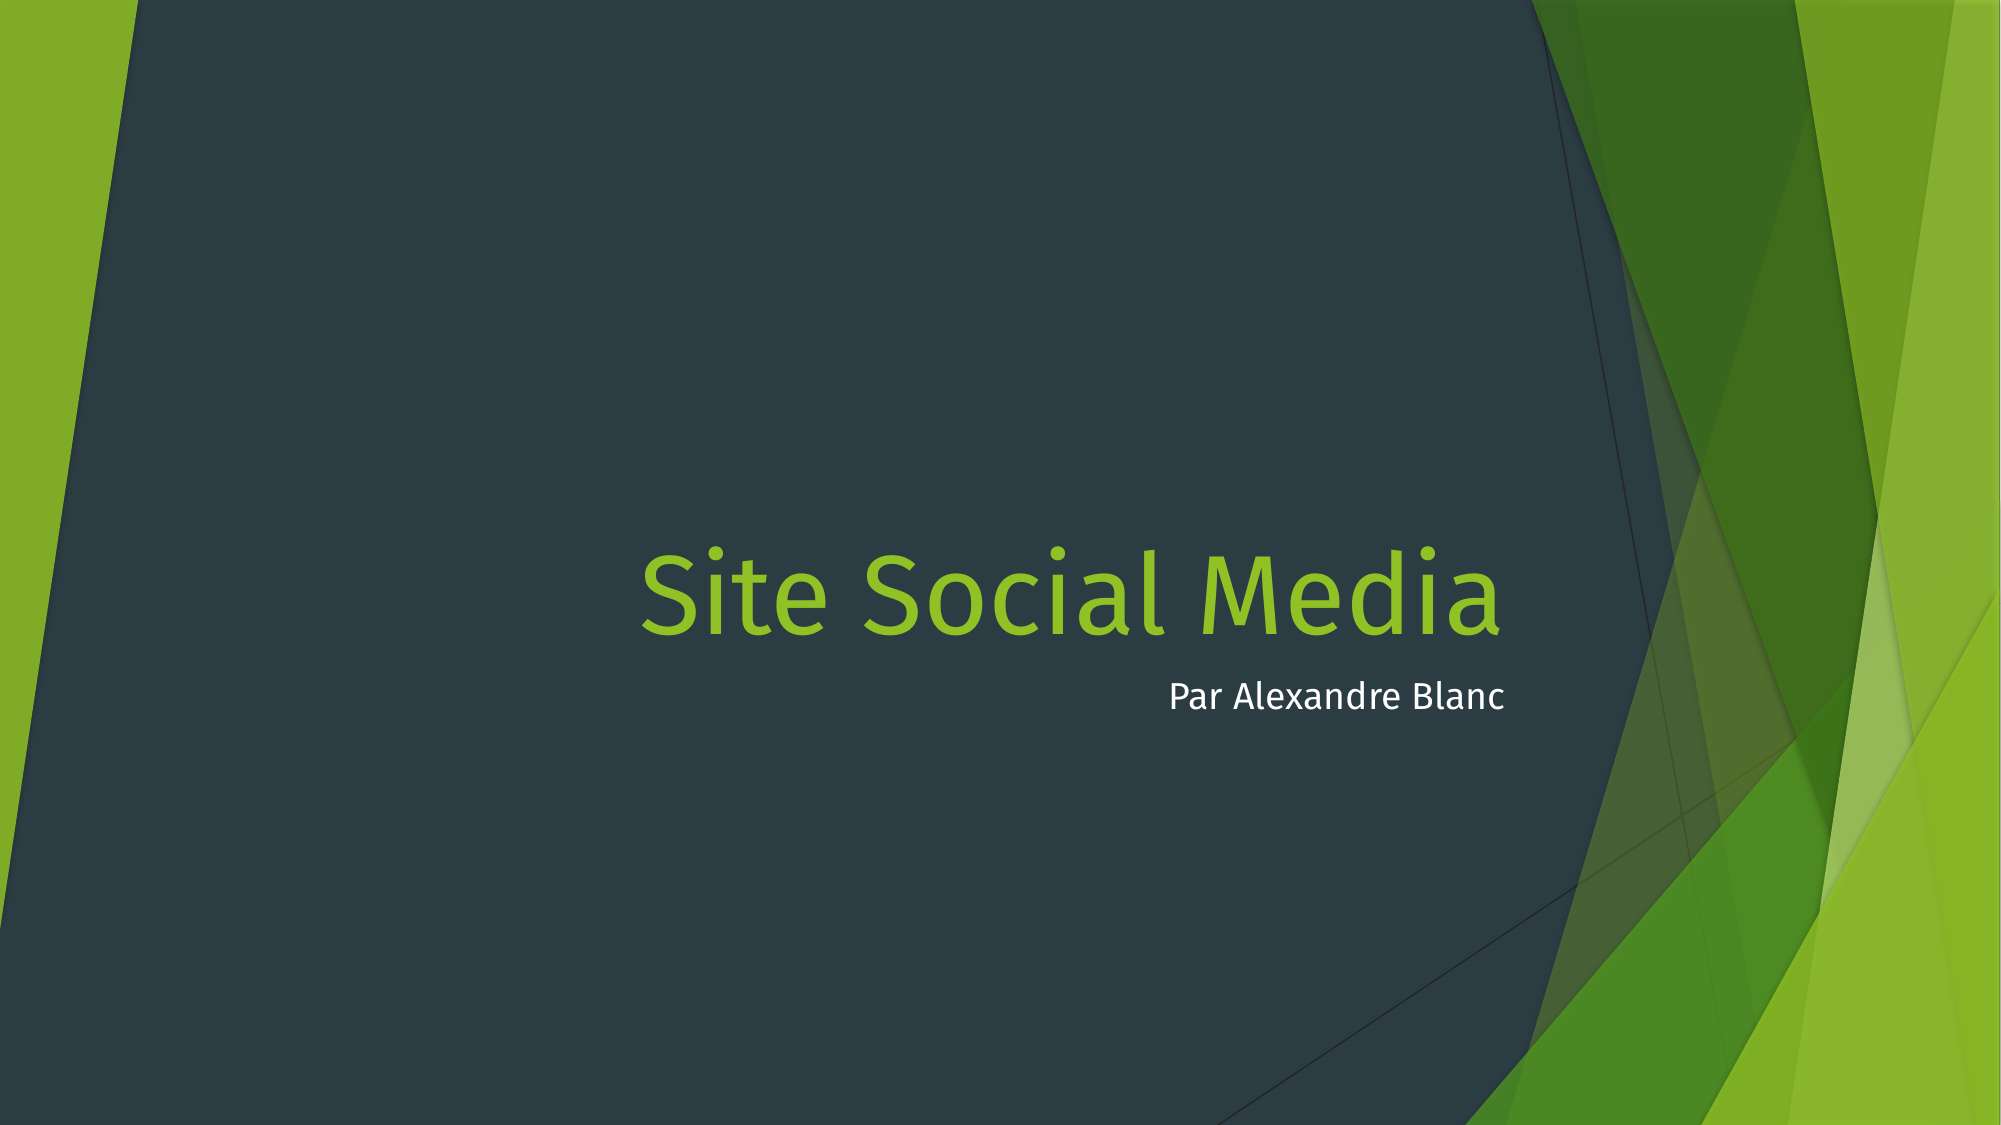

# Site Social Media
Par Alexandre Blanc